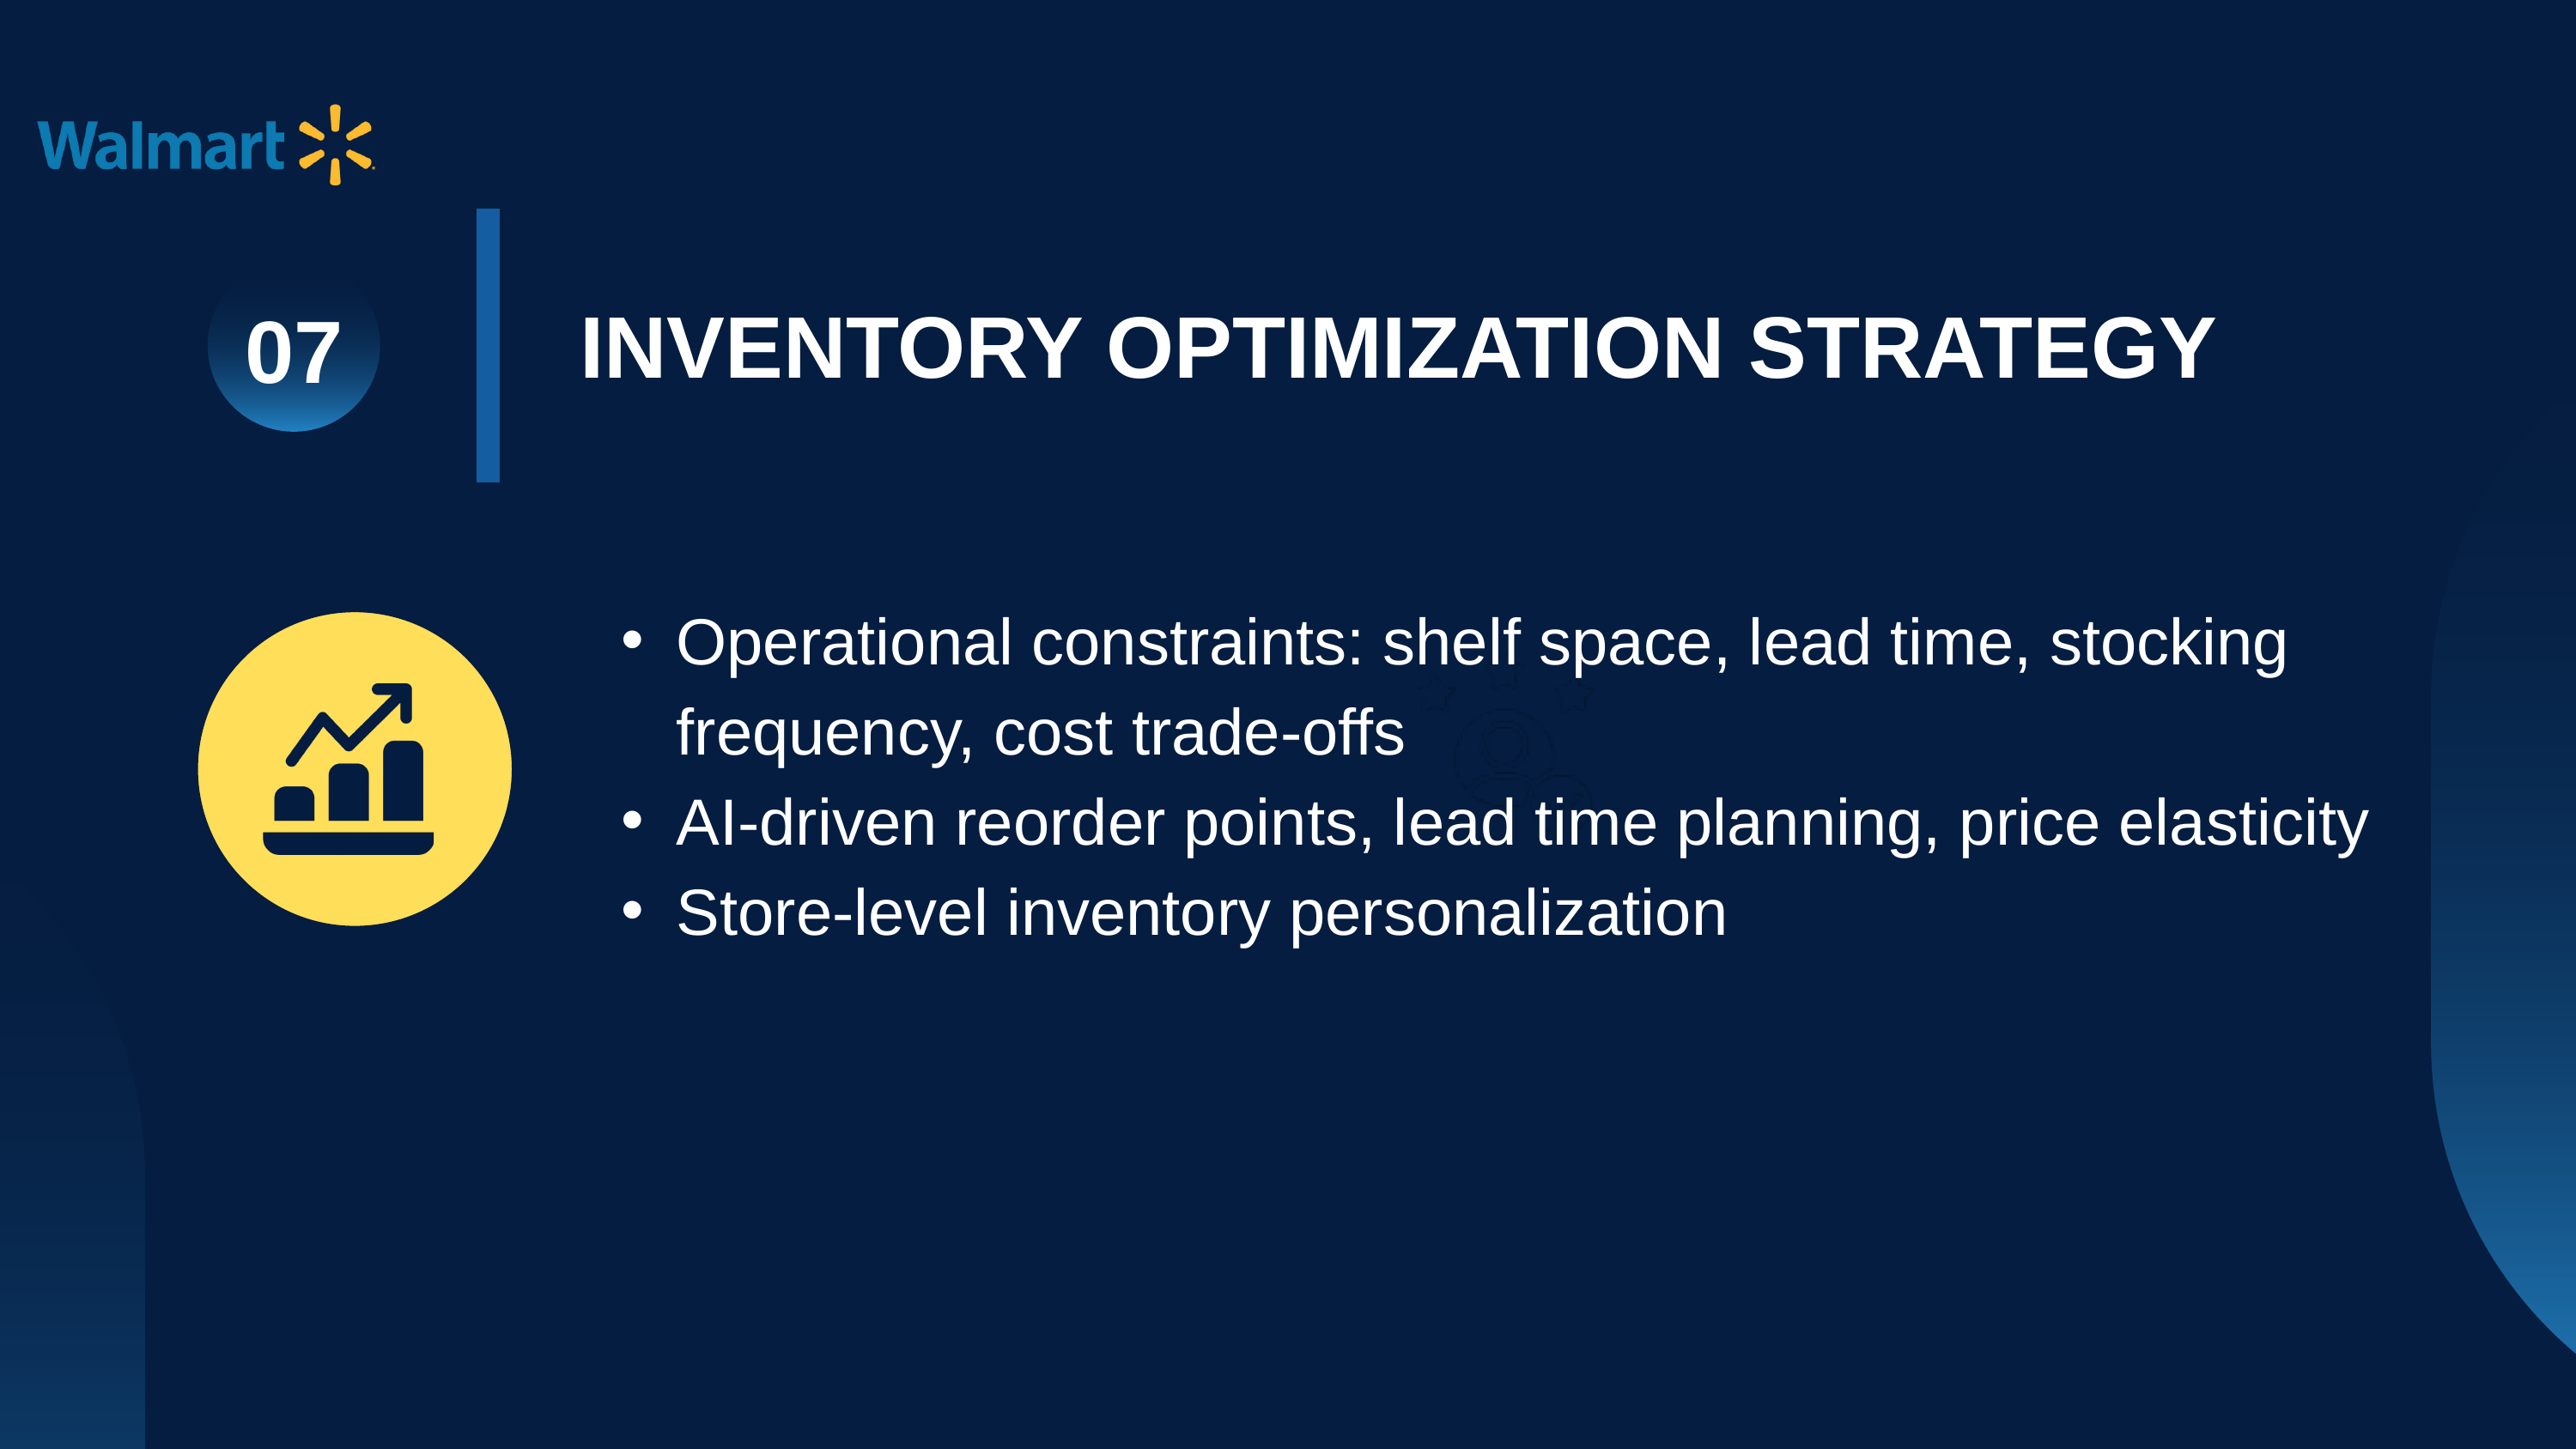

07
INVENTORY OPTIMIZATION STRATEGY

Operational constraints: shelf space, lead time, stocking frequency, cost trade-offs
AI-driven reorder points, lead time planning, price elasticity
Store-level inventory personalization